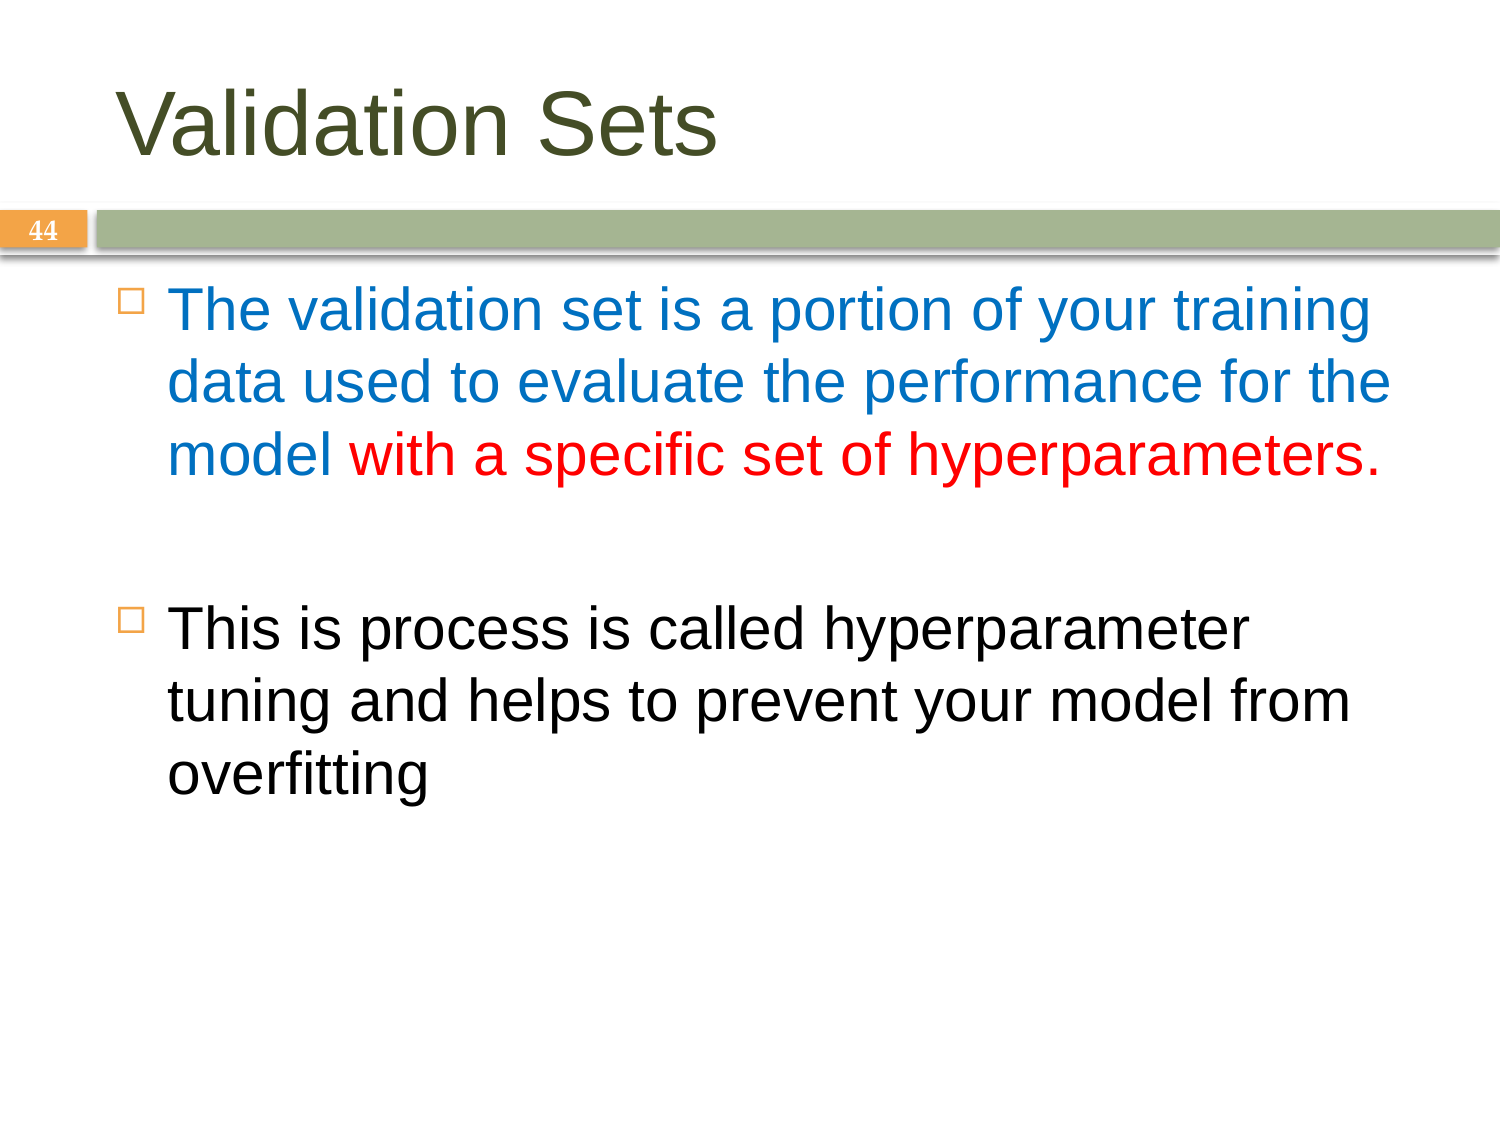

# Validation Sets
44
The validation set is a portion of your training data used to evaluate the performance for the model with a specific set of hyperparameters.

This is process is called hyperparameter tuning and helps to prevent your model from overfitting